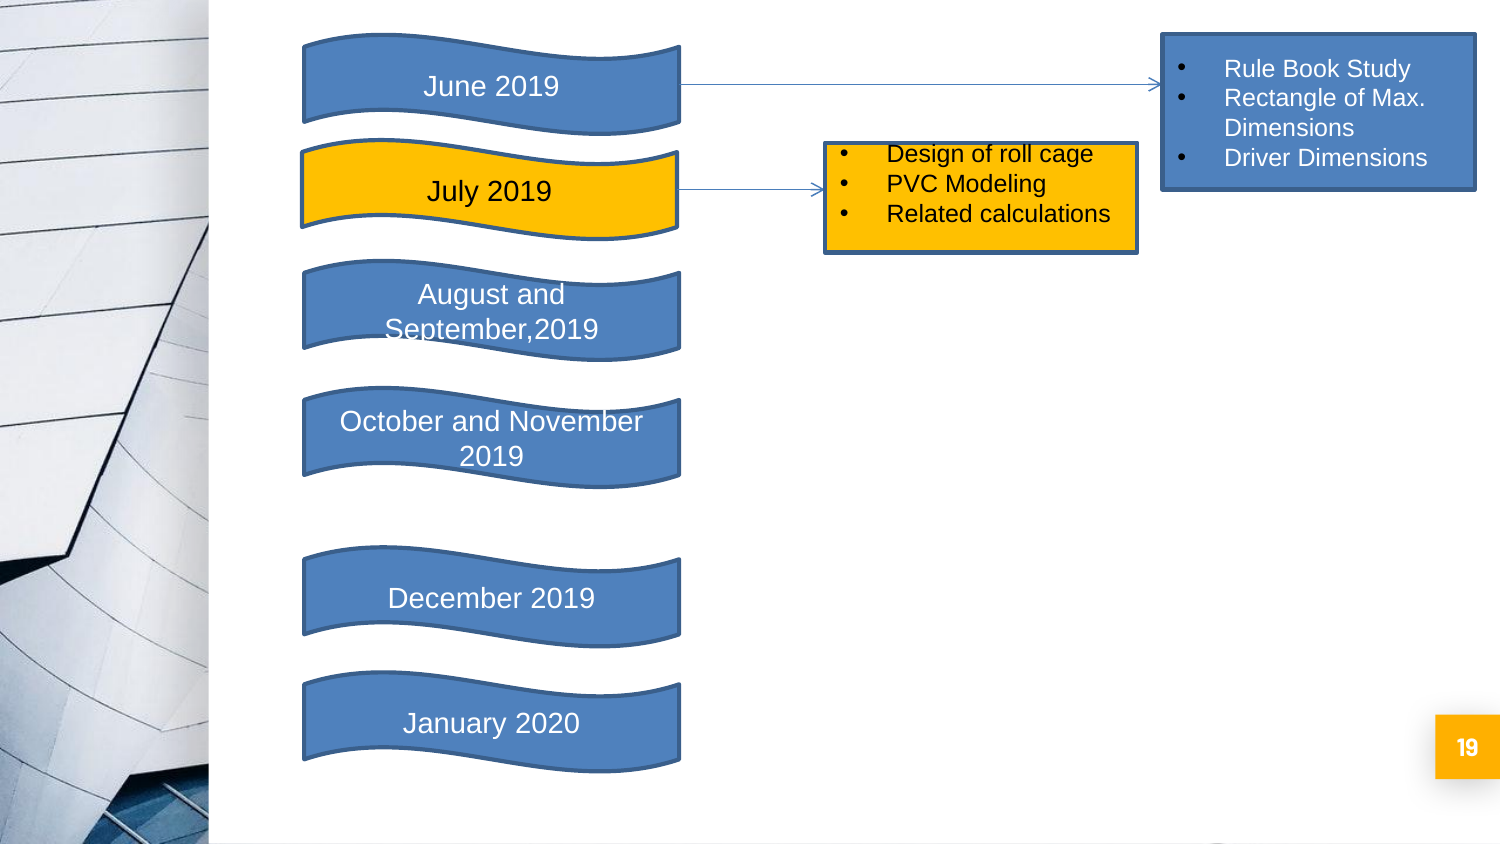

June 2019
Rule Book Study
Rectangle of Max. Dimensions
Driver Dimensions
July 2019
Design of roll cage
PVC Modeling
Related calculations
August and September,2019
October and November 2019
December 2019
January 2020
19